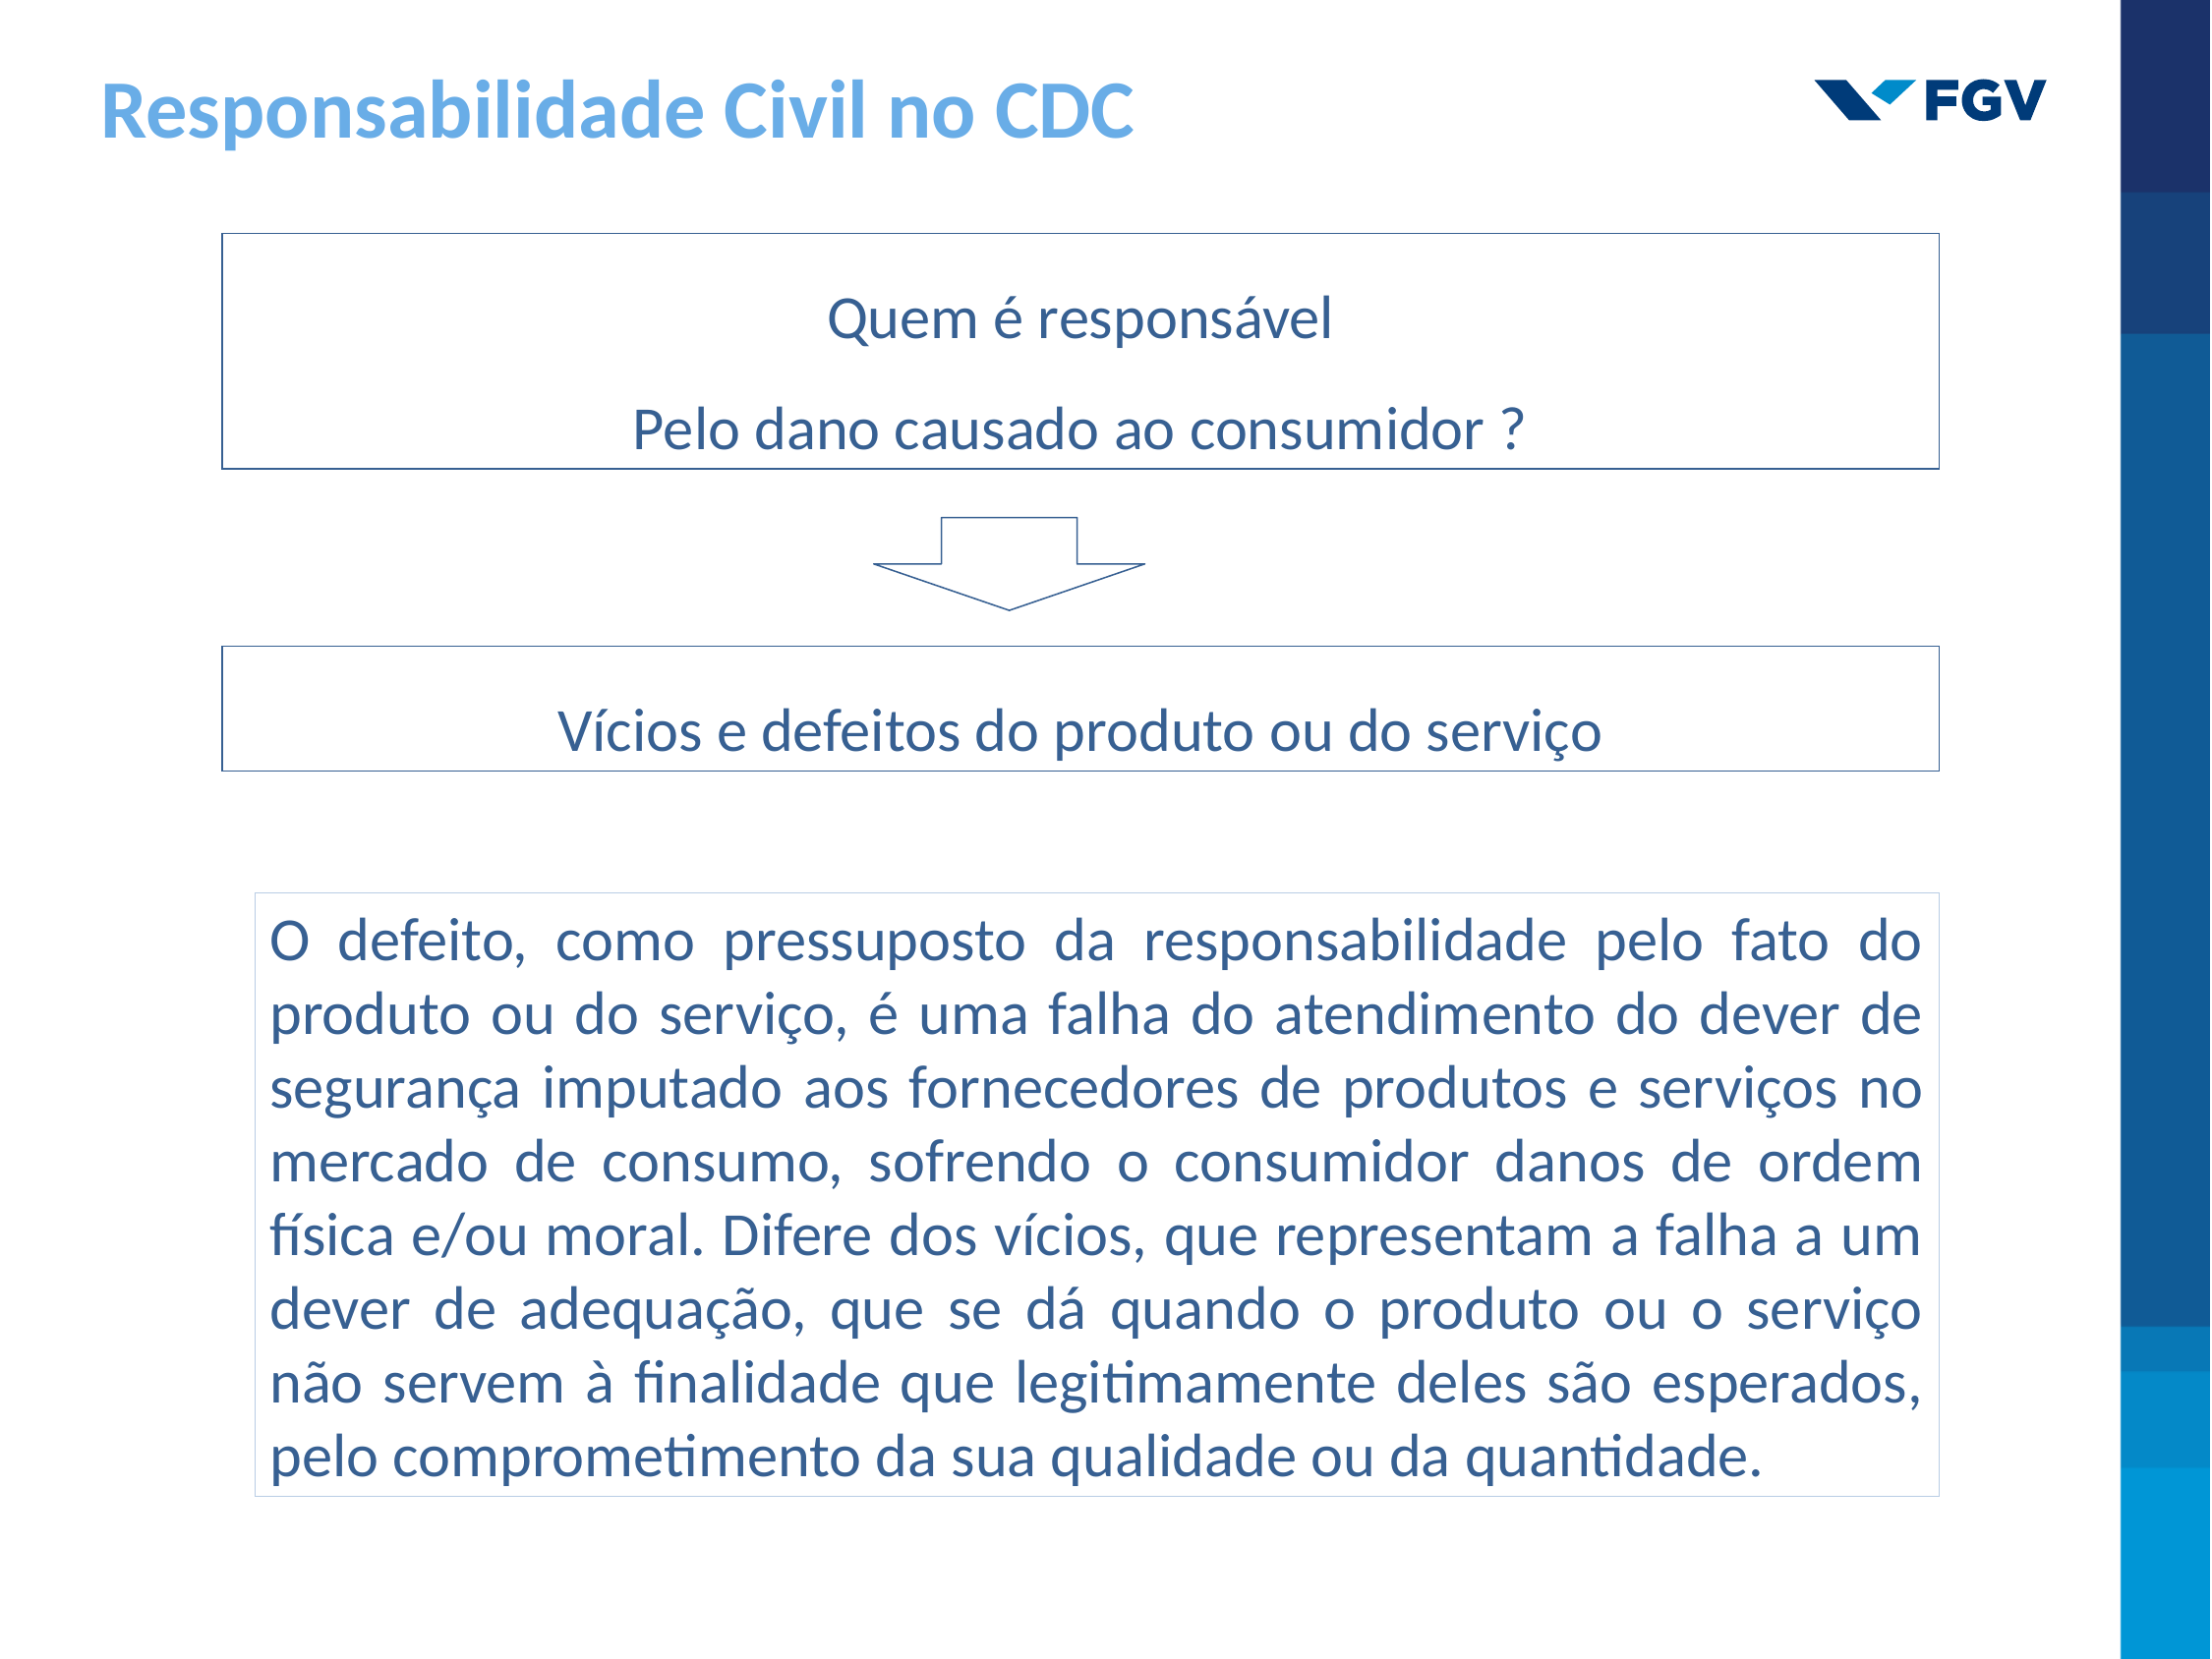

Responsabilidade Civil no CDC
Quem é responsável
Pelo dano causado ao consumidor ?

Vícios e defeitos do produto ou do serviço
O defeito, como pressuposto da responsabilidade pelo fato do produto ou do serviço, é uma falha do atendimento do dever de segurança imputado aos fornecedores de produtos e serviços no mercado de consumo, sofrendo o consumidor danos de ordem física e/ou moral. Difere dos vícios, que representam a falha a um dever de adequação, que se dá quando o produto ou o serviço não servem à finalidade que legitimamente deles são esperados, pelo comprometimento da sua qualidade ou da quantidade.